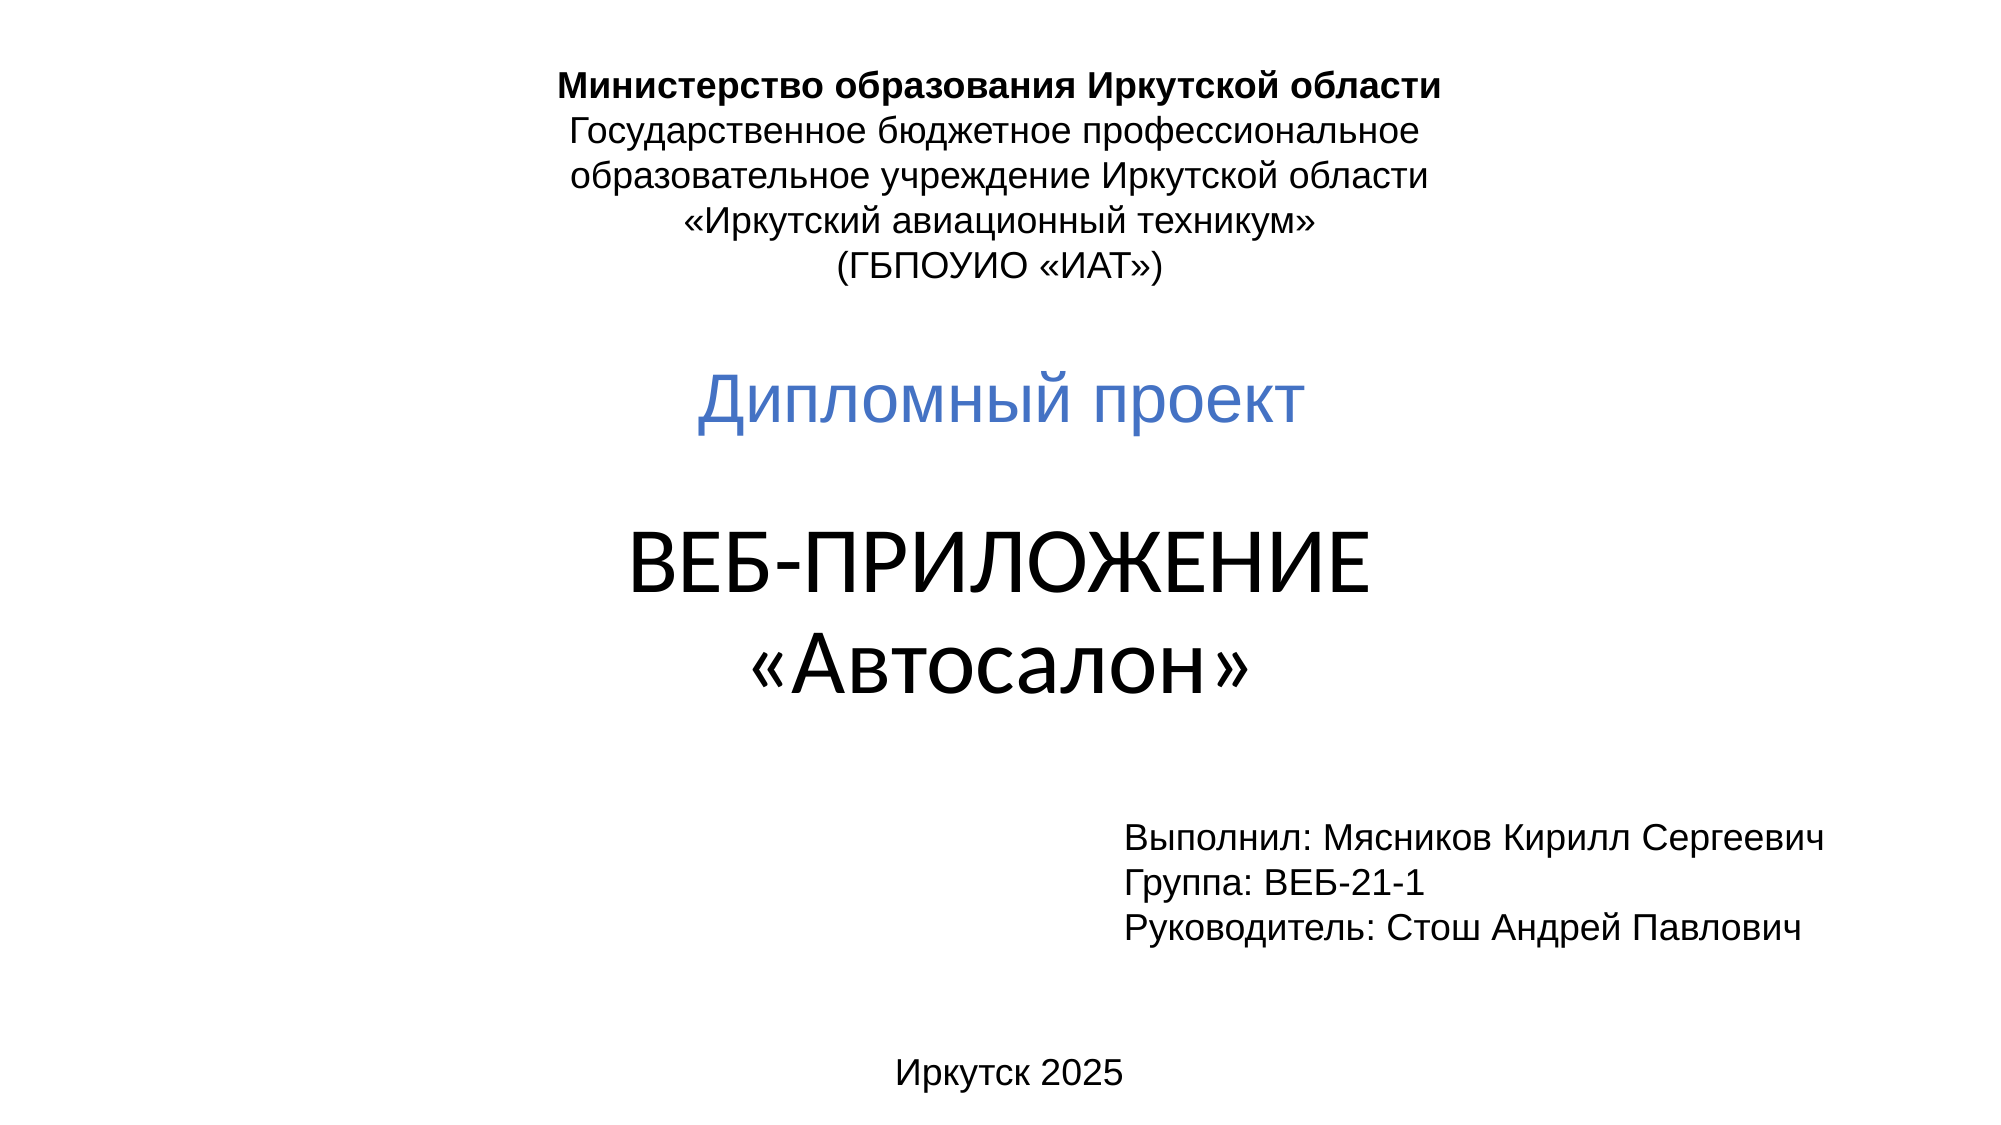

Министерство образования Иркутской области
Государственное бюджетное профессиональное
образовательное учреждение Иркутской области
«Иркутский авиационный техникум»
(ГБПОУИО «ИАТ»)

Дипломный проект

ВЕБ-ПРИЛОЖЕНИЕ «Автосалон»
Выполнил: Мясников Кирилл Сергеевич
Группа: ВЕБ-21-1
Руководитель: Стош Андрей Павлович

Иркутск 2025